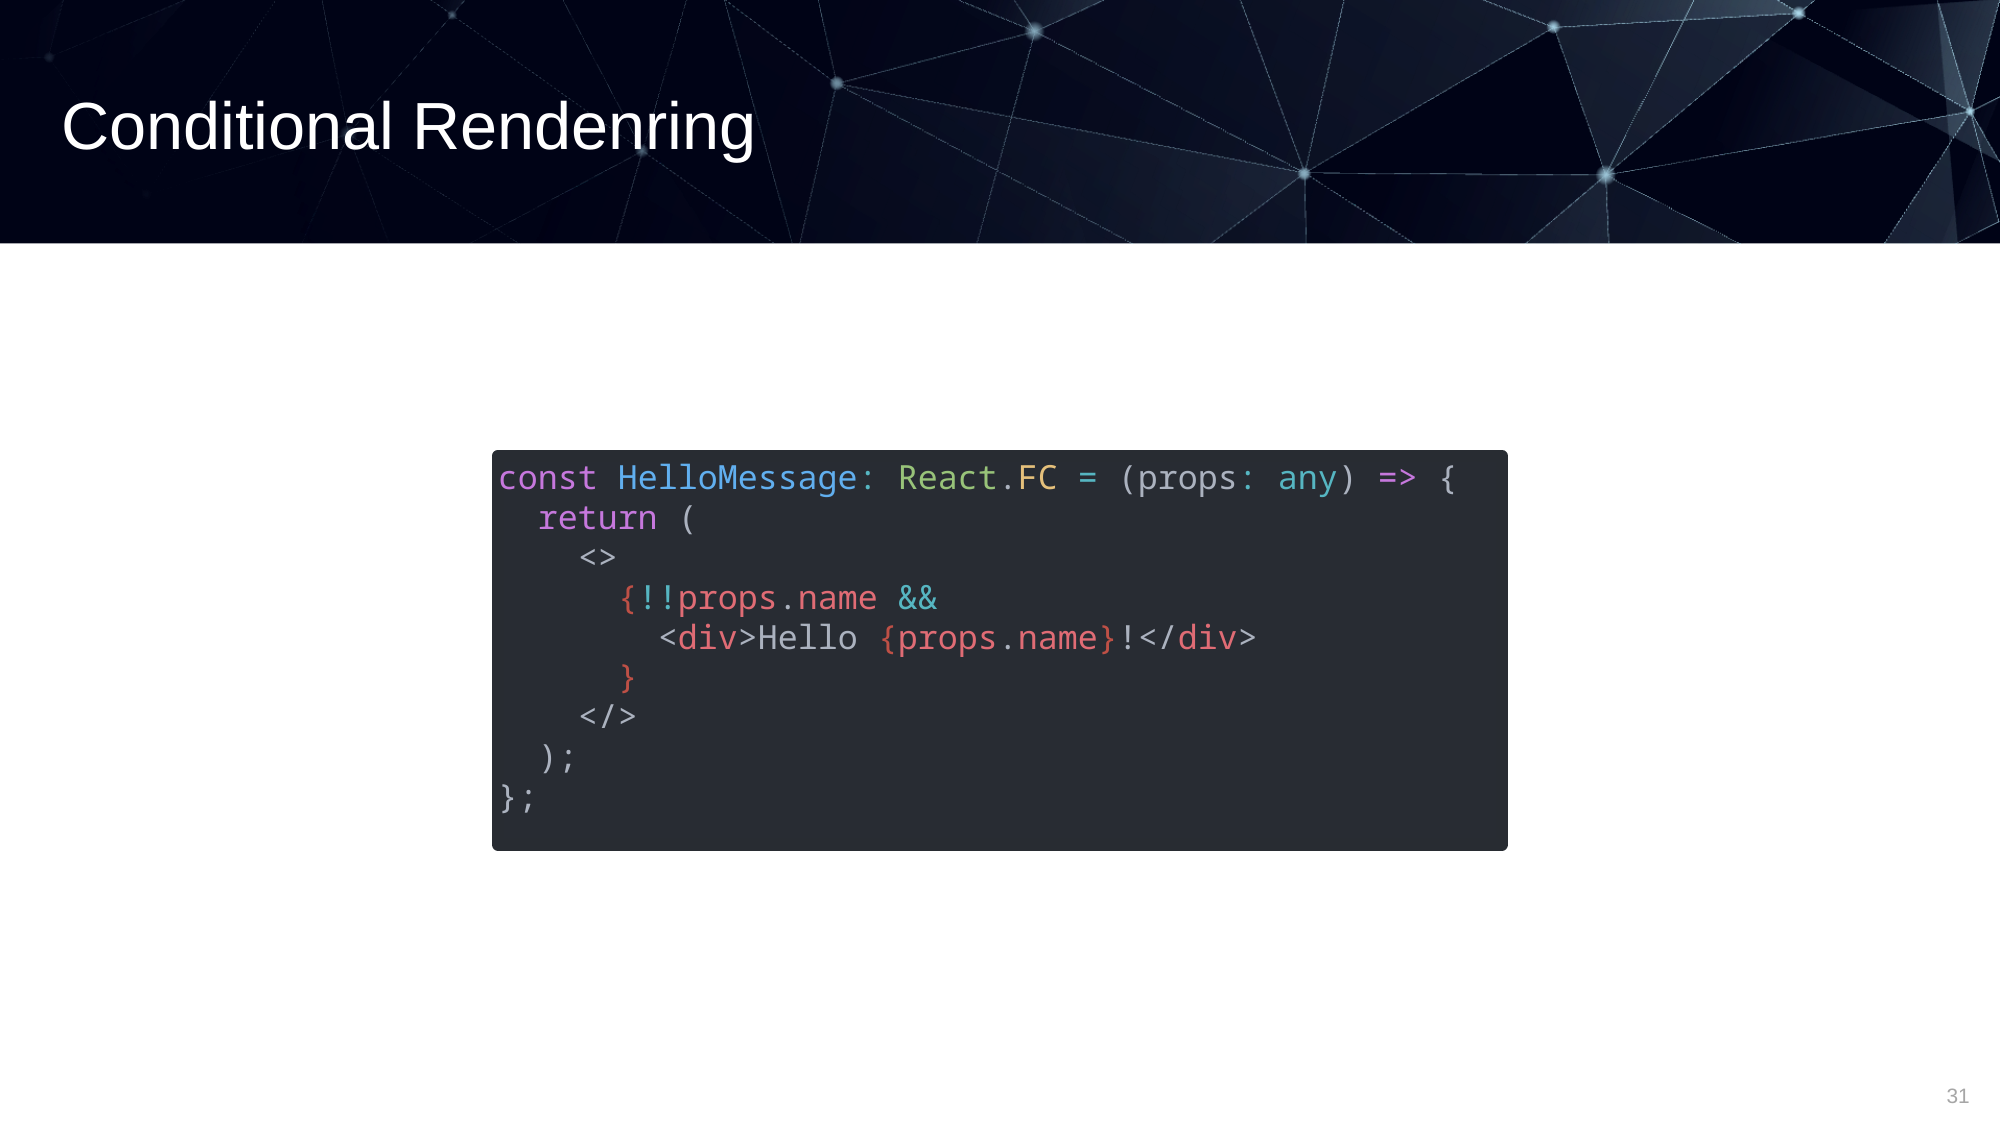

Conditional Rendenring
const HelloMessage: React.FC = (props: any) => {
  return (
    <>
      {!!props.name &&
        <div>Hello {props.name}!</div>
      }
    </>
  );
};